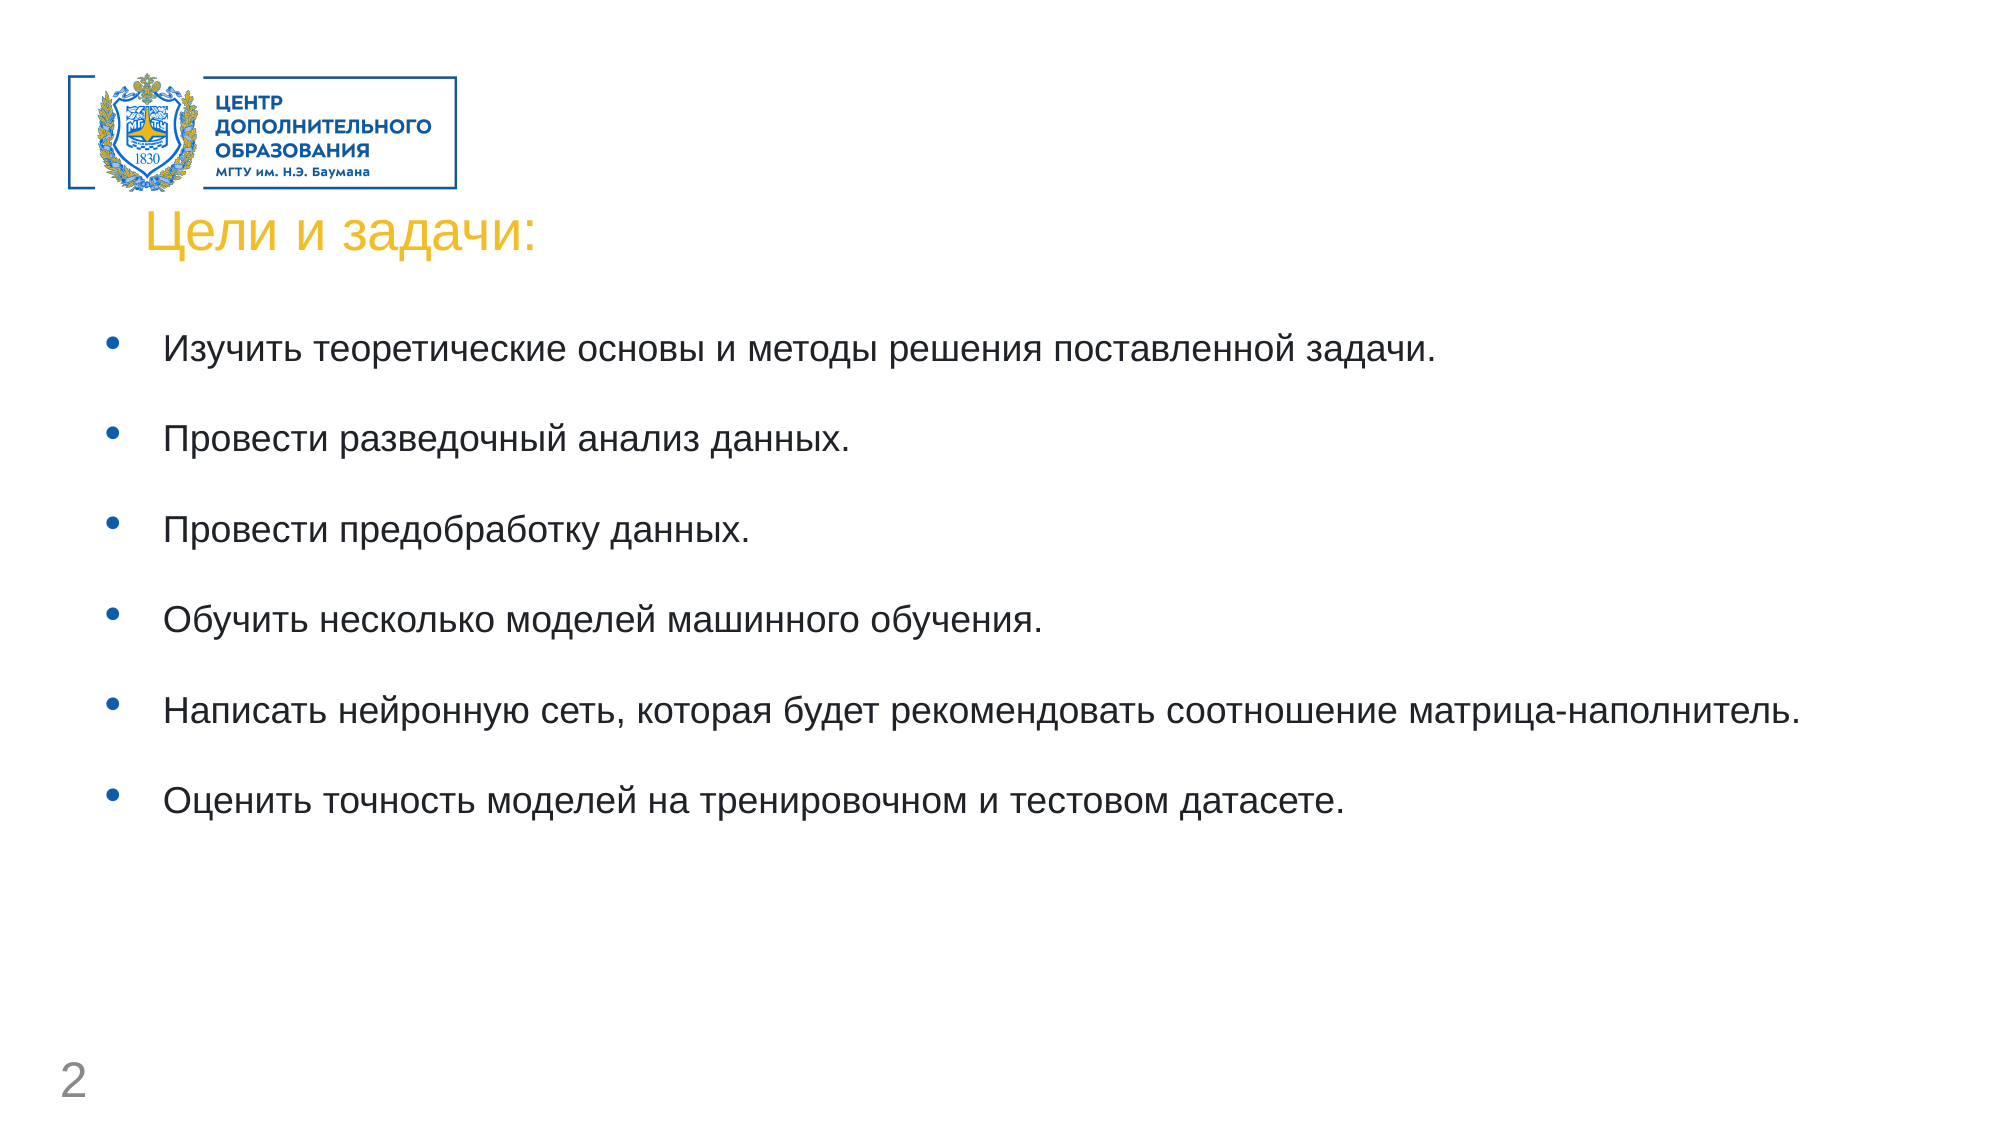

Цели и задачи:
Изучить теоретические основы и методы решения поставленной задачи.
Провести разведочный анализ данных.
Провести предобработку данных.
Обучить несколько моделей машинного обучения.
Написать нейронную сеть, которая будет рекомендовать соотношение матрица-наполнитель.
Оценить точность моделей на тренировочном и тестовом датасете.

2